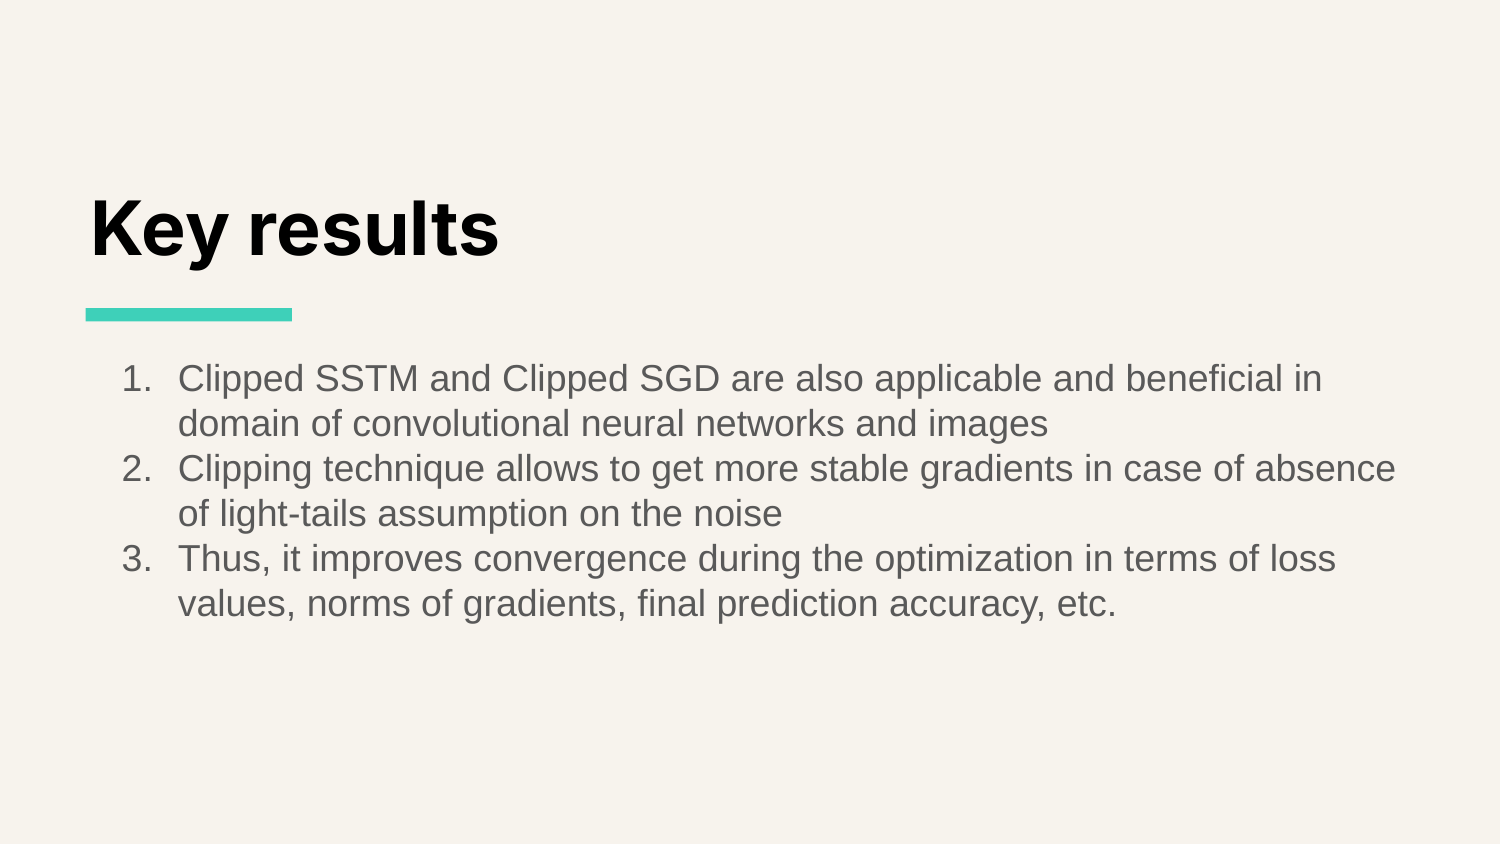

# Key results
Clipped SSTM and Clipped SGD are also applicable and beneficial in domain of convolutional neural networks and images
Clipping technique allows to get more stable gradients in case of absence of light-tails assumption on the noise
Thus, it improves convergence during the optimization in terms of loss values, norms of gradients, final prediction accuracy, etc.